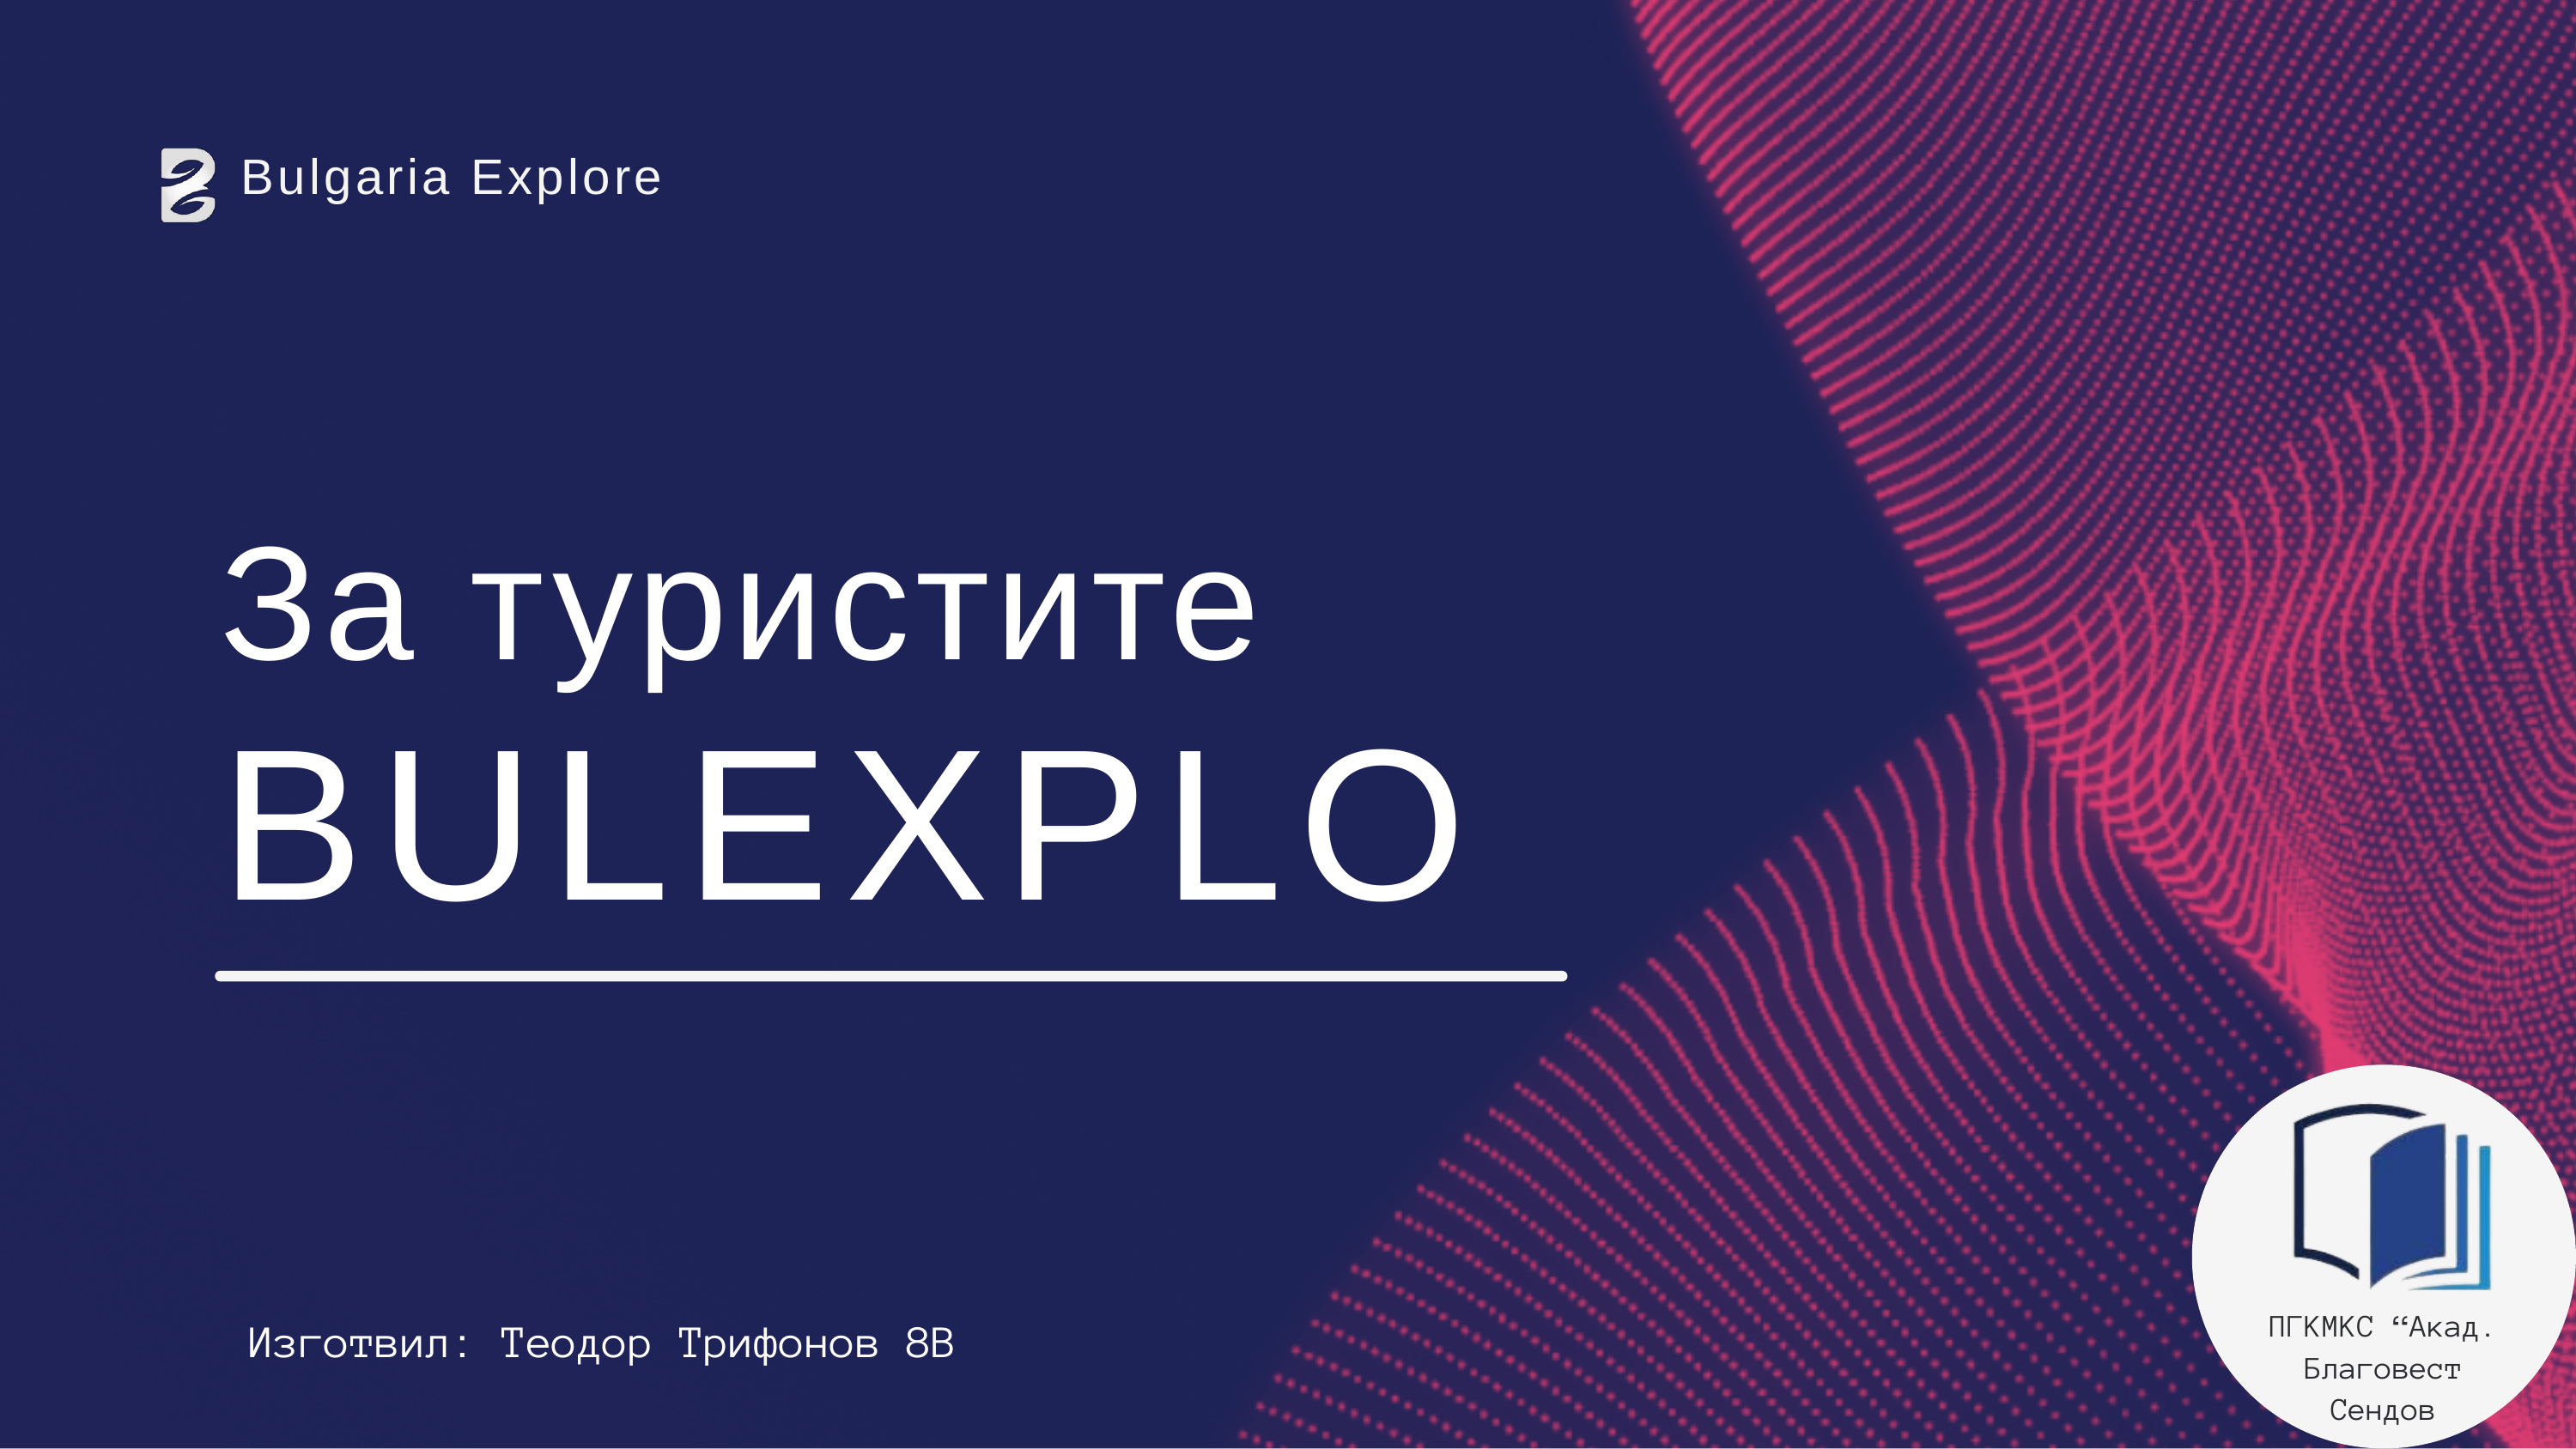

Bulgaria Explore
За туристите
BULEXPLO

ПГКМКС “Акад. Благовест Сендов
Изготвил: Теодор Трифонов 8В